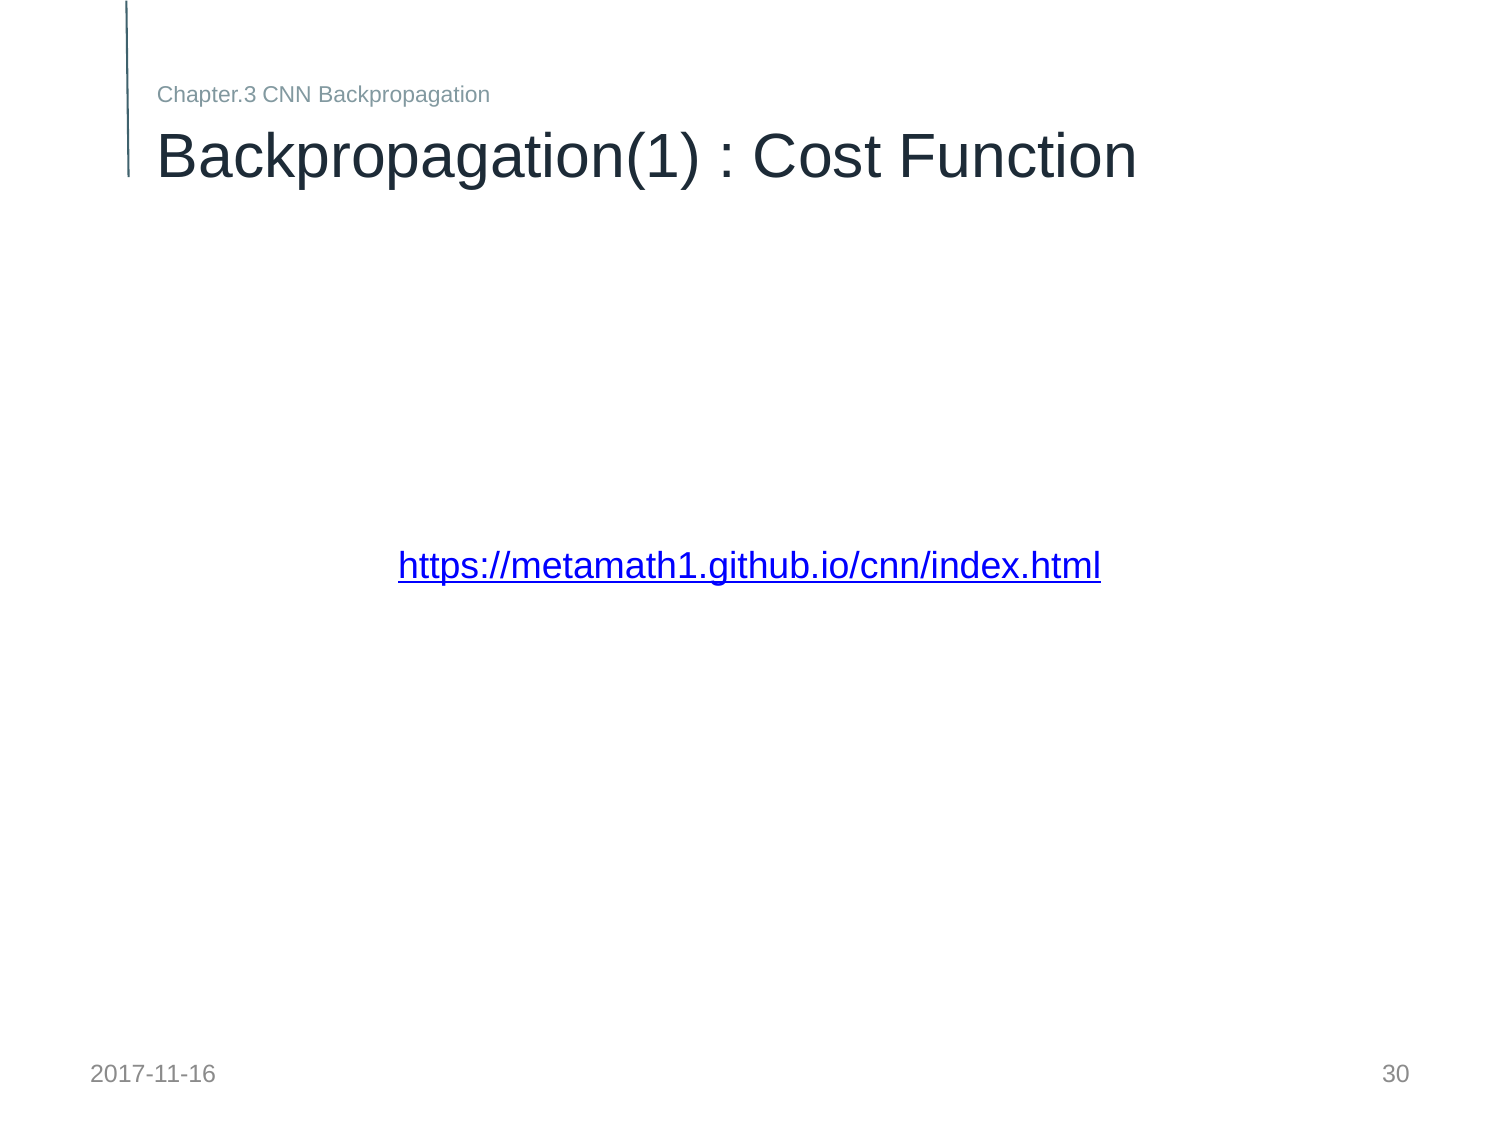

Chapter.3 CNN Backpropagation
Backpropagation(1) : Cost Function
https://metamath1.github.io/cnn/index.html
2017-11-16
30